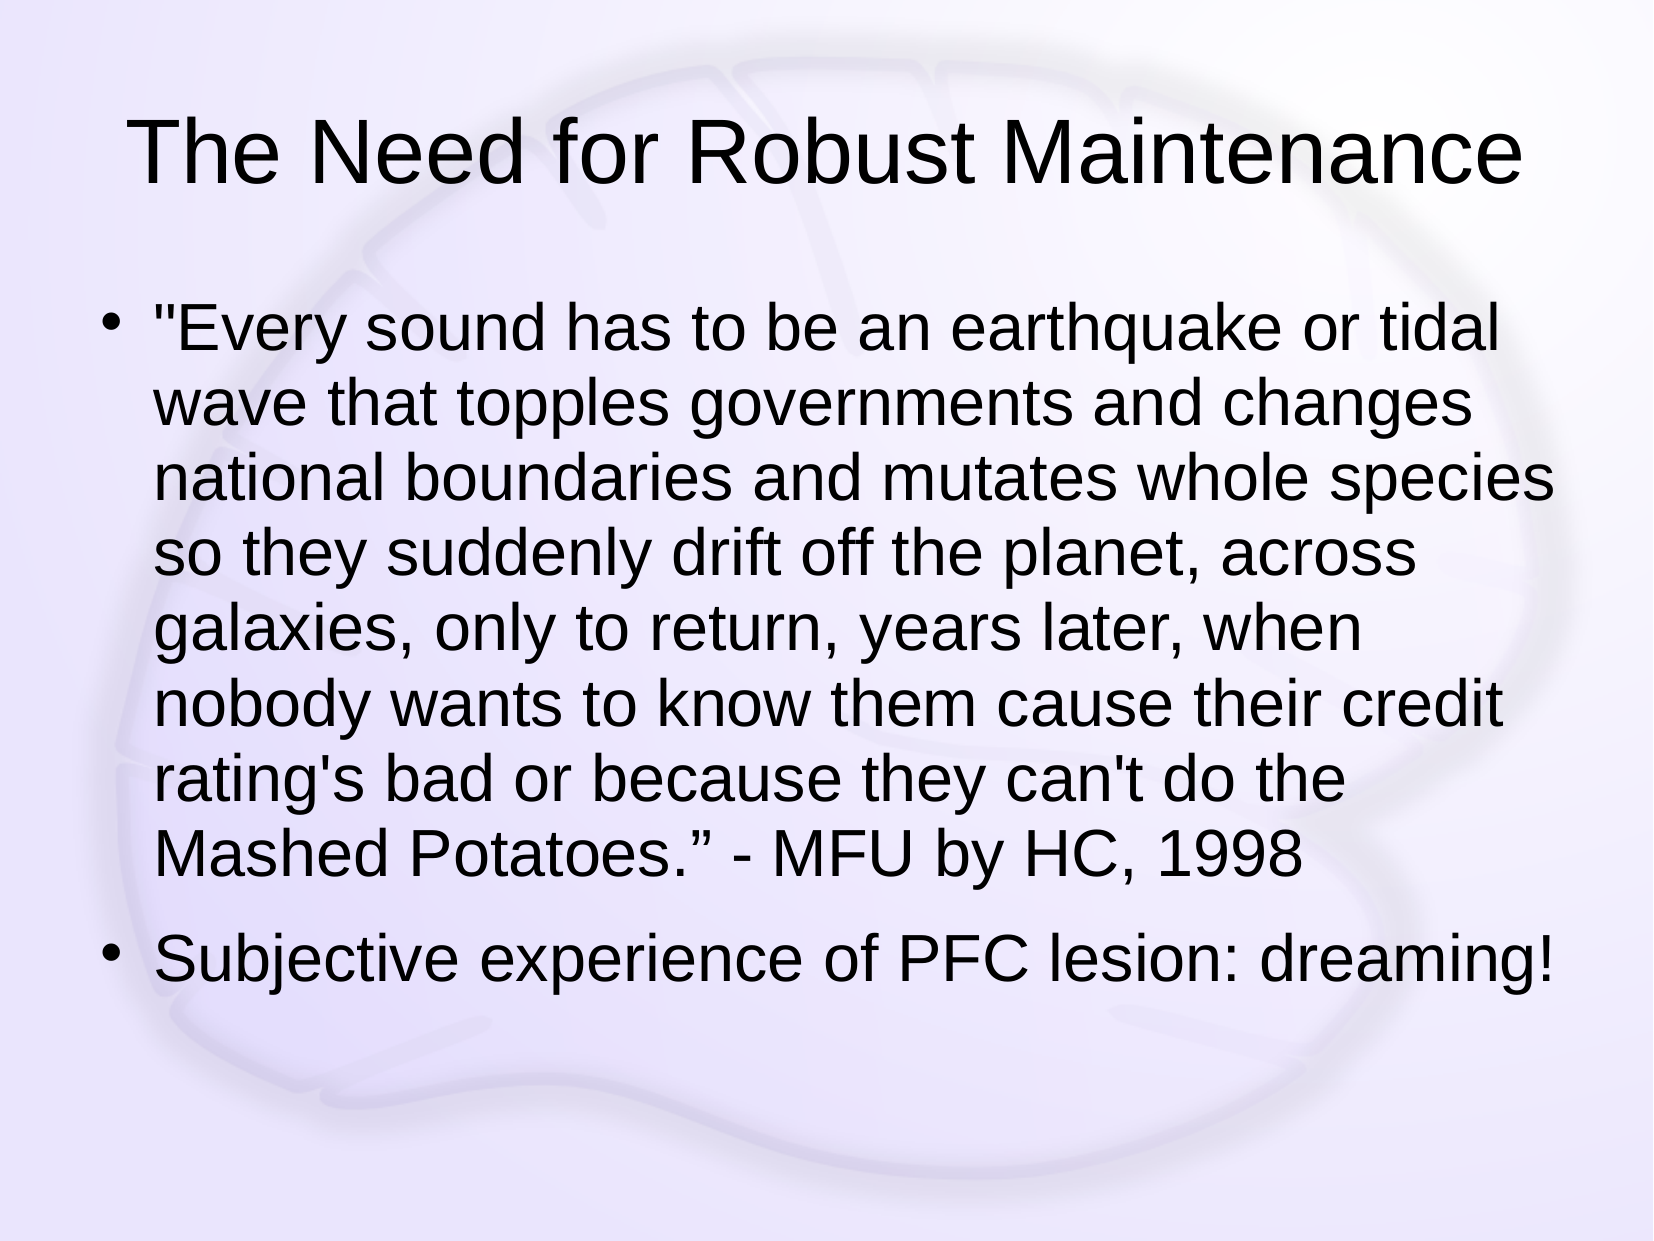

# The Need for Robust Maintenance
"Every sound has to be an earthquake or tidal wave that topples governments and changes national boundaries and mutates whole species so they suddenly drift off the planet, across galaxies, only to return, years later, when nobody wants to know them cause their credit rating's bad or because they can't do the Mashed Potatoes.” - MFU by HC, 1998
Subjective experience of PFC lesion: dreaming!